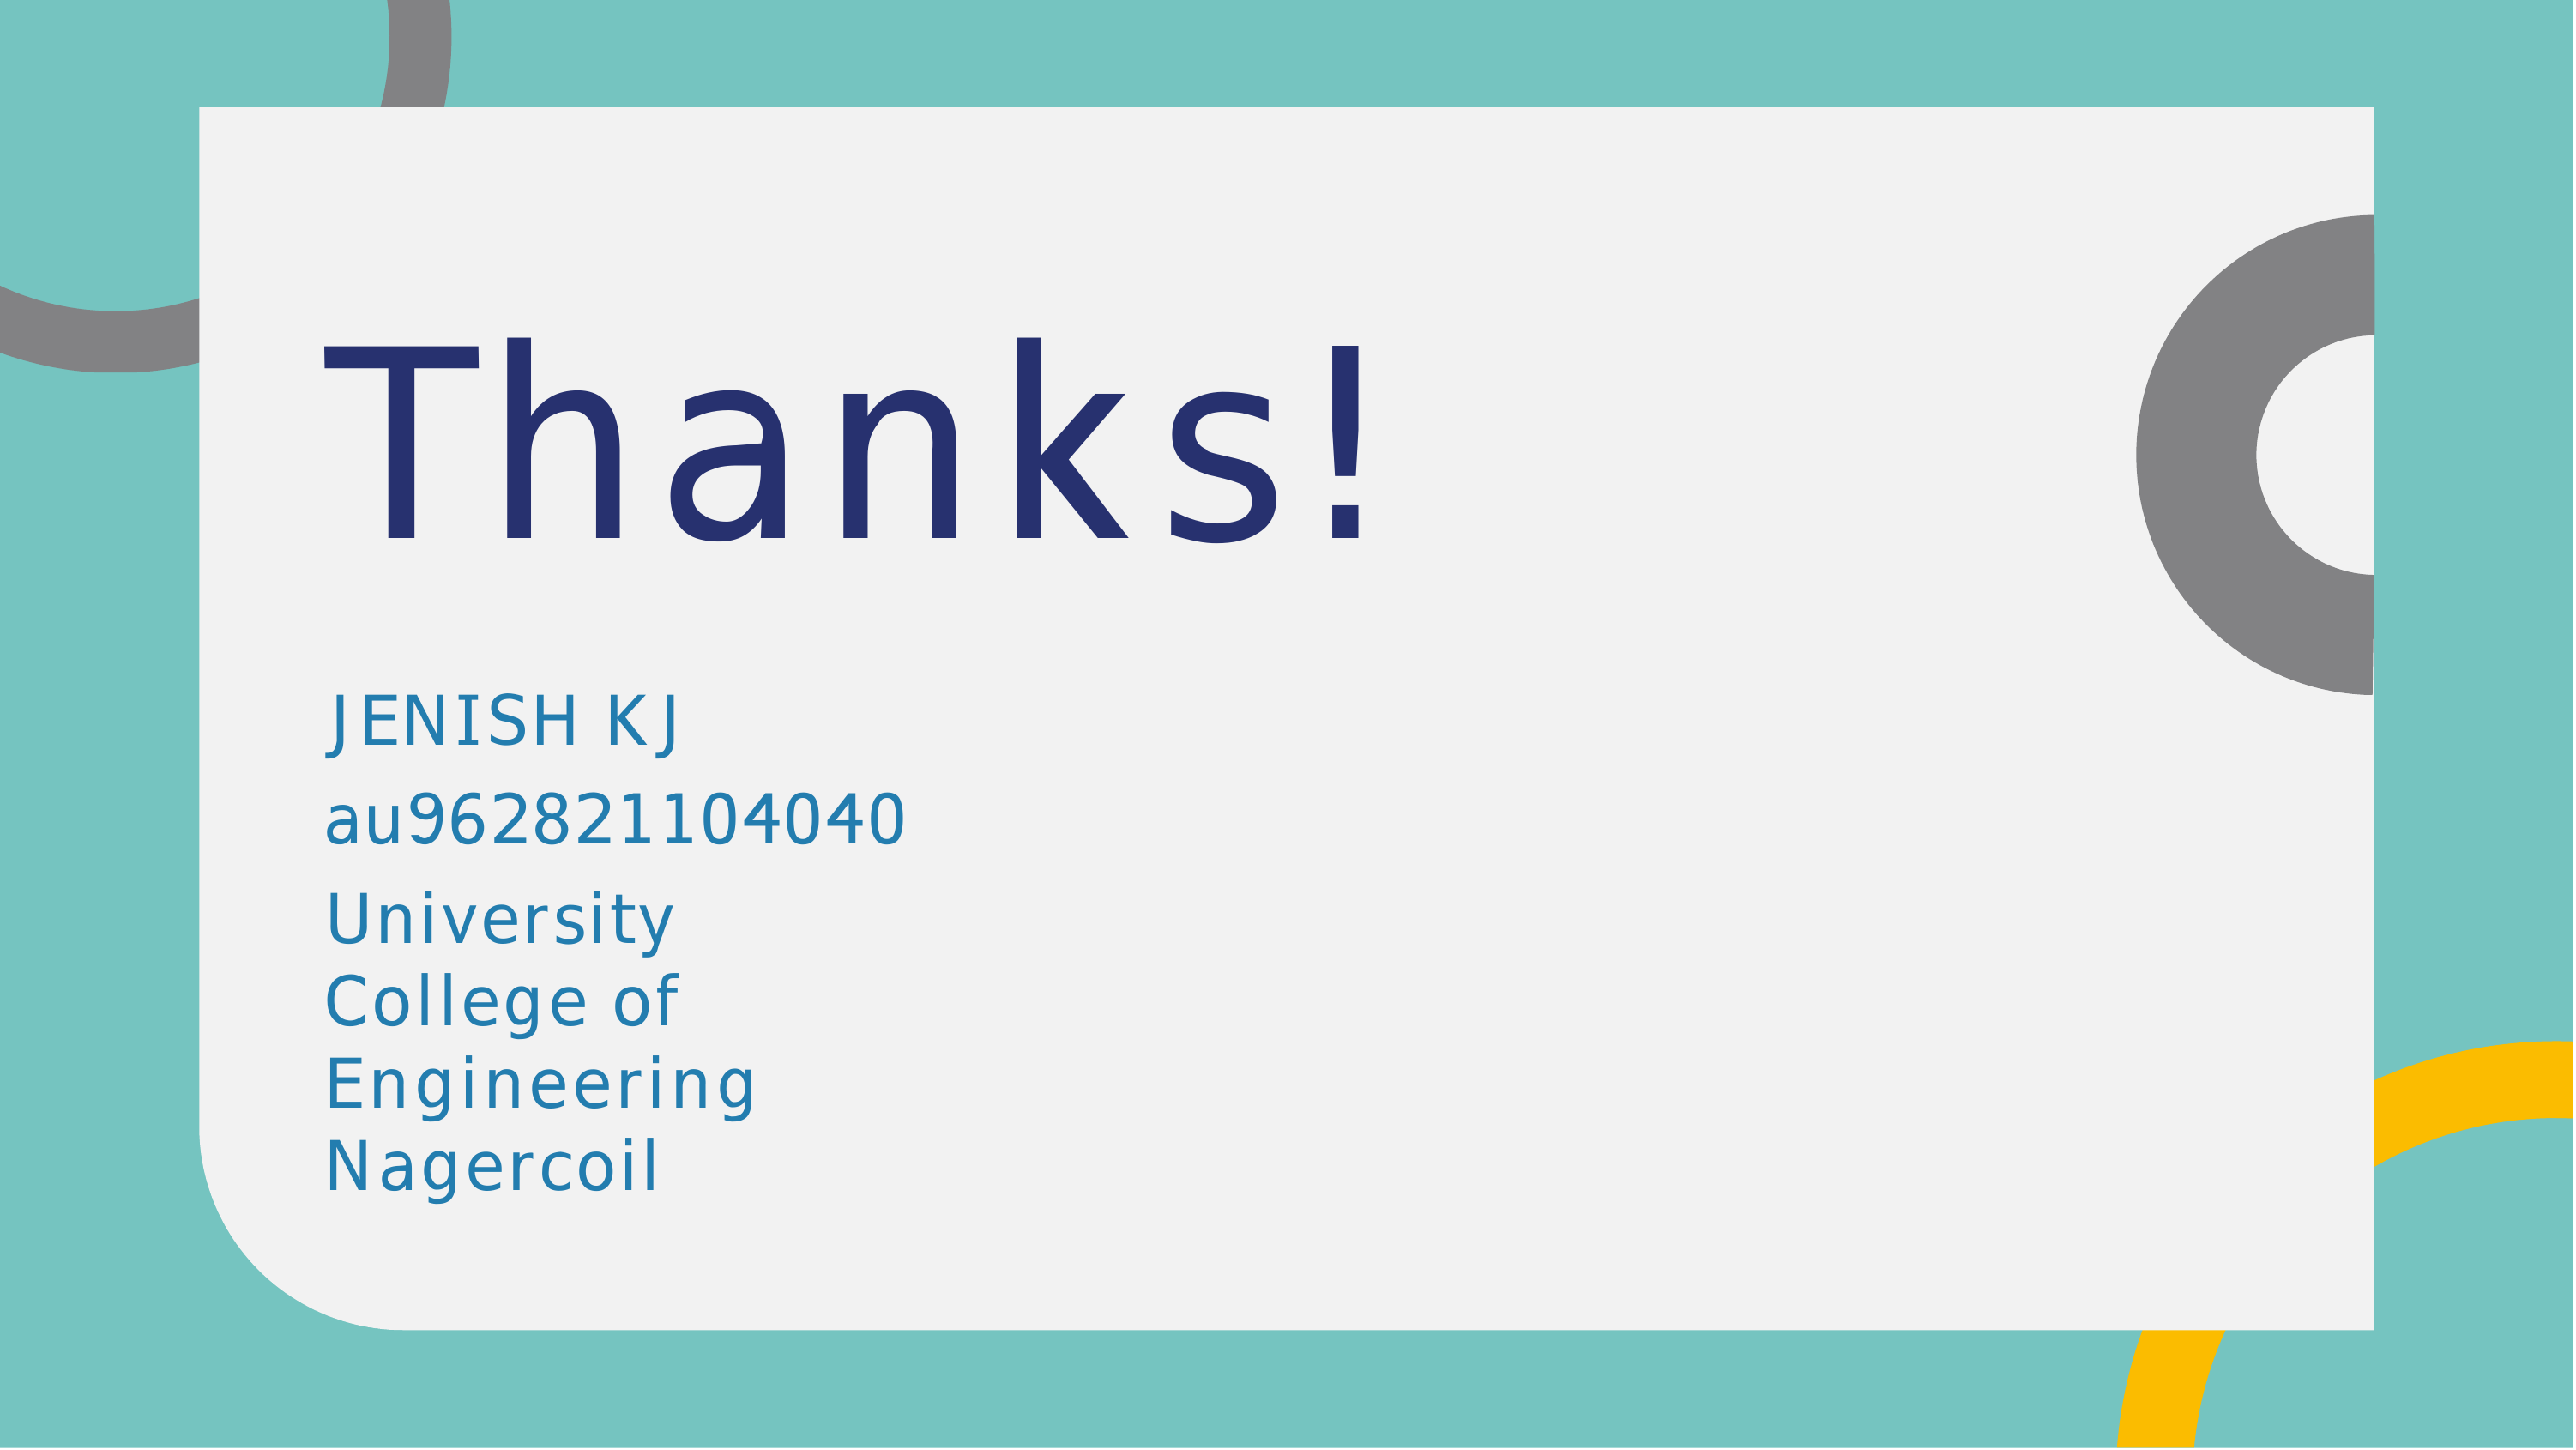

# Thanks!
JENISH KJ  au962821104040
University College of Engineering Nagercoil